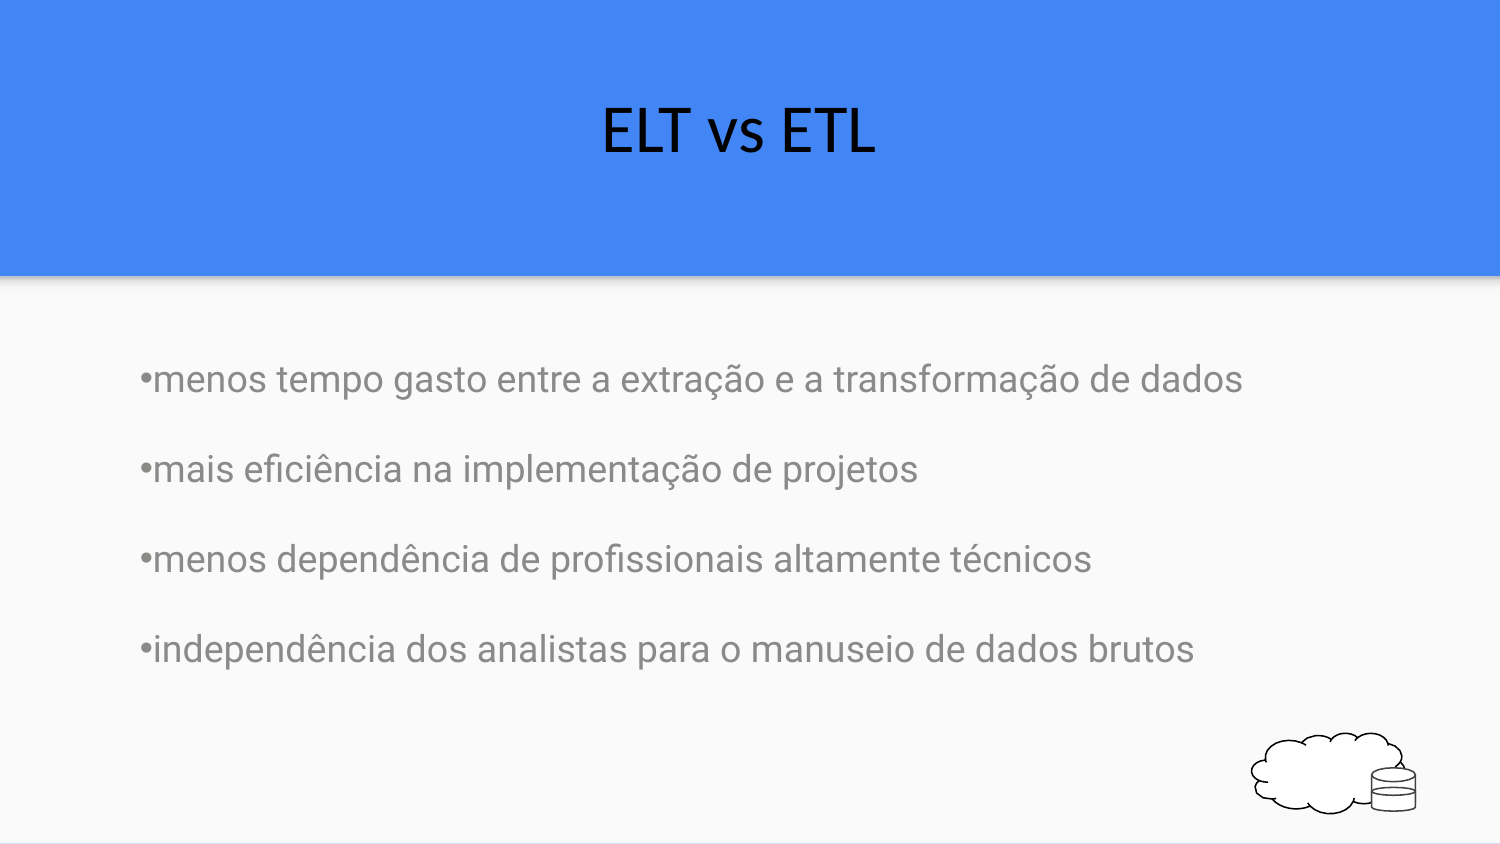

ELT vs ETL
menos tempo gasto entre a extração e a transformação de dados

mais eficiência na implementação de projetos

menos dependência de profissionais altamente técnicos

independência dos analistas para o manuseio de dados brutos